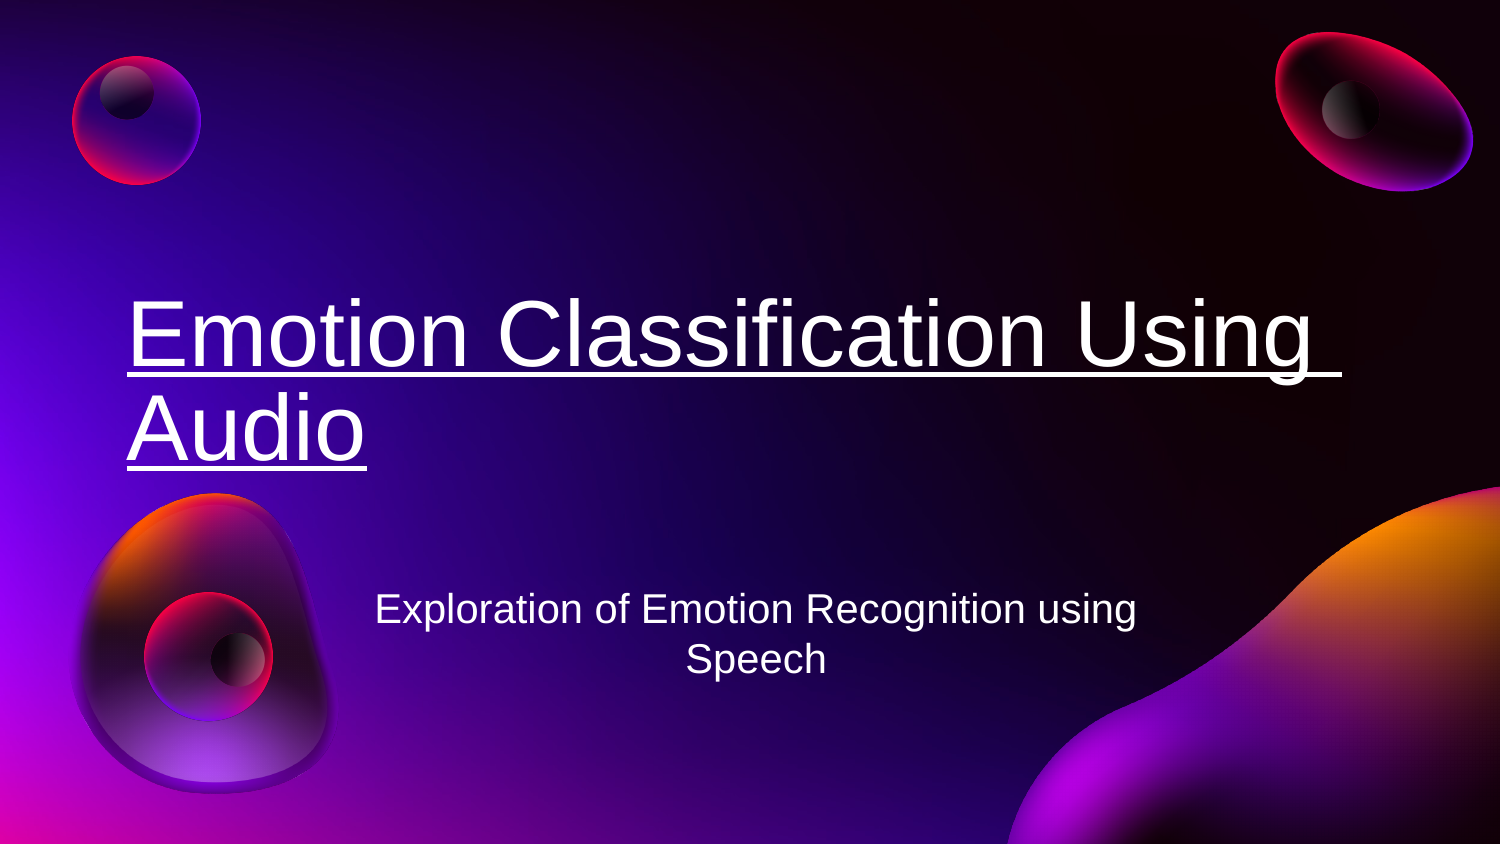

# Emotion Classification Using Audio
Exploration of Emotion Recognition using Speech